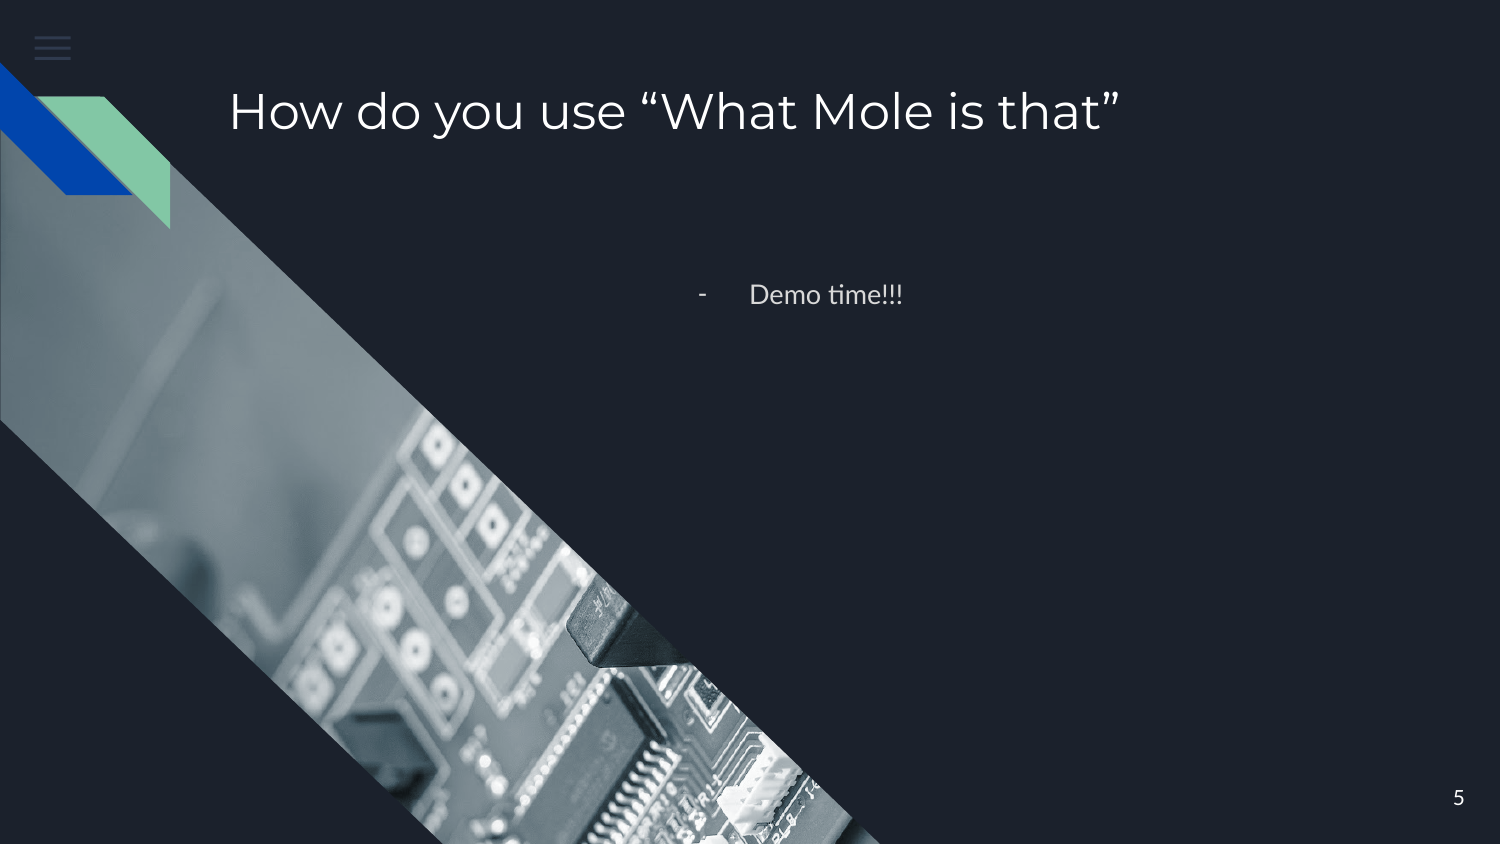

# How do you use “What Mole is that”
Demo time!!!

5